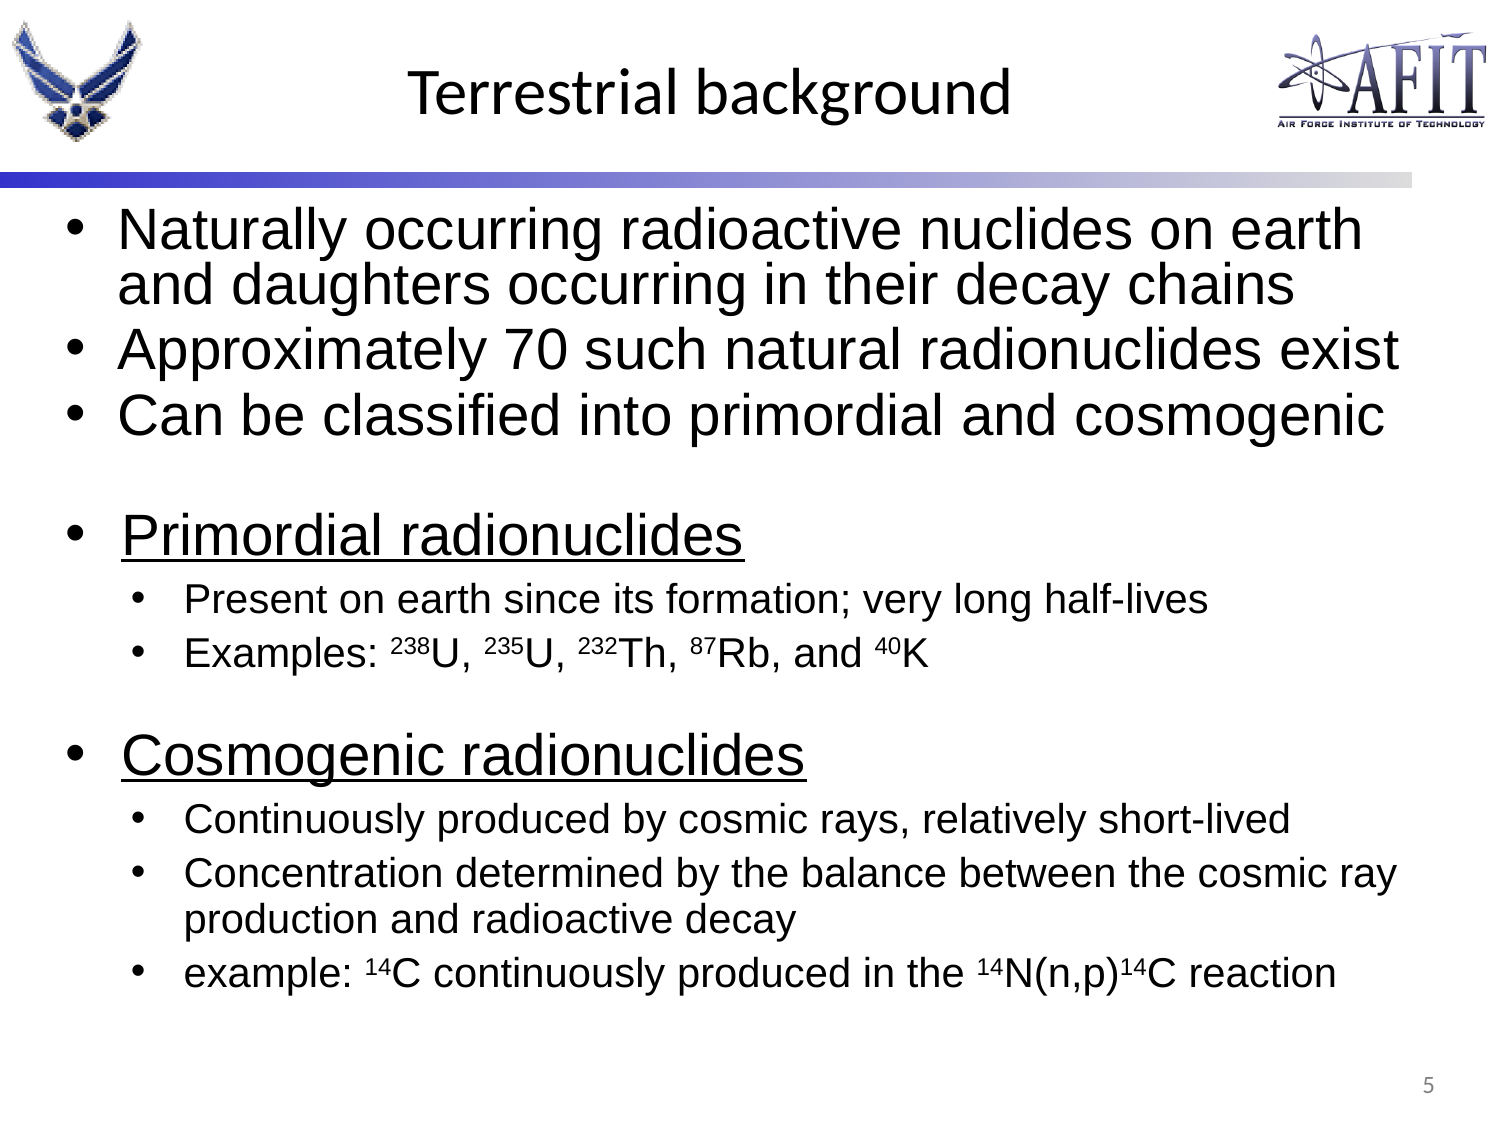

# Terrestrial background
Naturally occurring radioactive nuclides on earth and daughters occurring in their decay chains
Approximately 70 such natural radionuclides exist
Can be classified into primordial and cosmogenic
Primordial radionuclides
Present on earth since its formation; very long half-lives
Examples: 238U, 235U, 232Th, 87Rb, and 40K
Cosmogenic radionuclides
Continuously produced by cosmic rays, relatively short-lived
Concentration determined by the balance between the cosmic ray production and radioactive decay
example: 14C continuously produced in the 14N(n,p)14C reaction

5